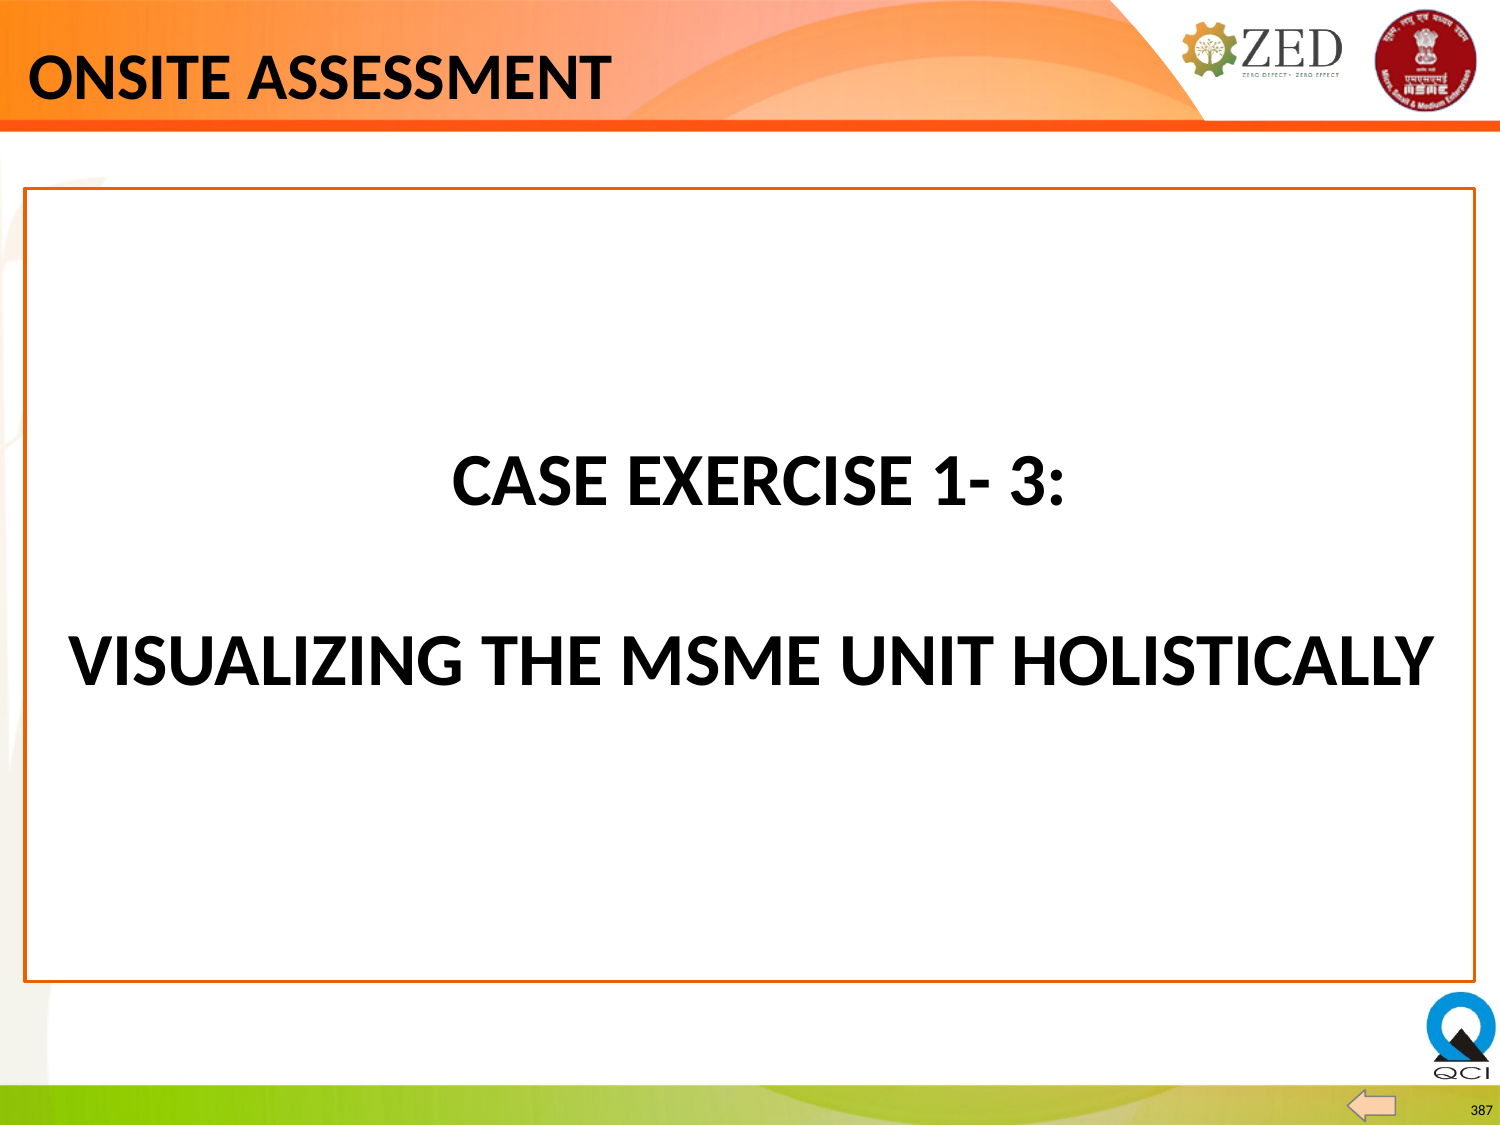

# ONSITE ASSESSMENT

 CASE EXERCISE 1- 3:
VISUALIZING THE MSME UNIT HOLISTICALLY